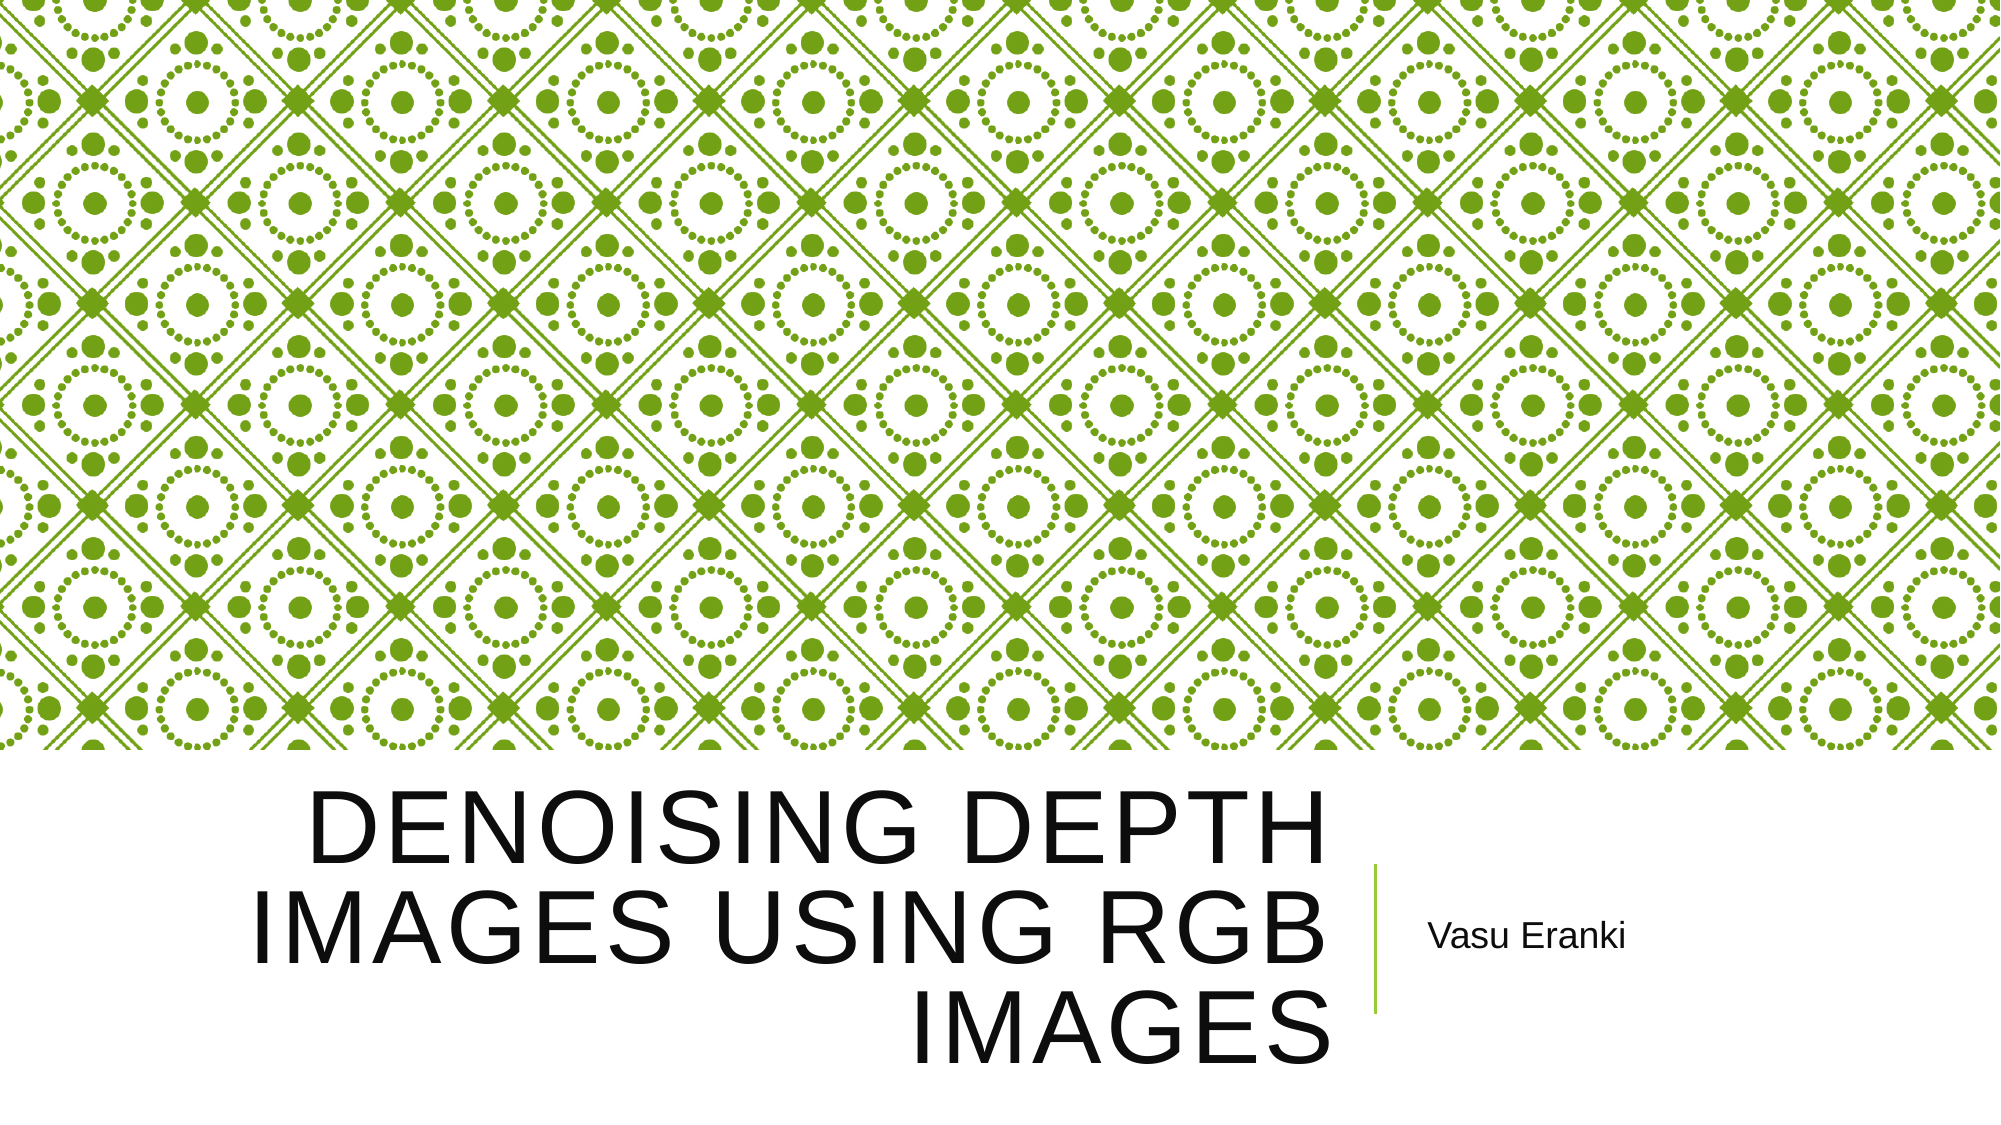

# Denoising Depth Images using RGB Images
Vasu Eranki